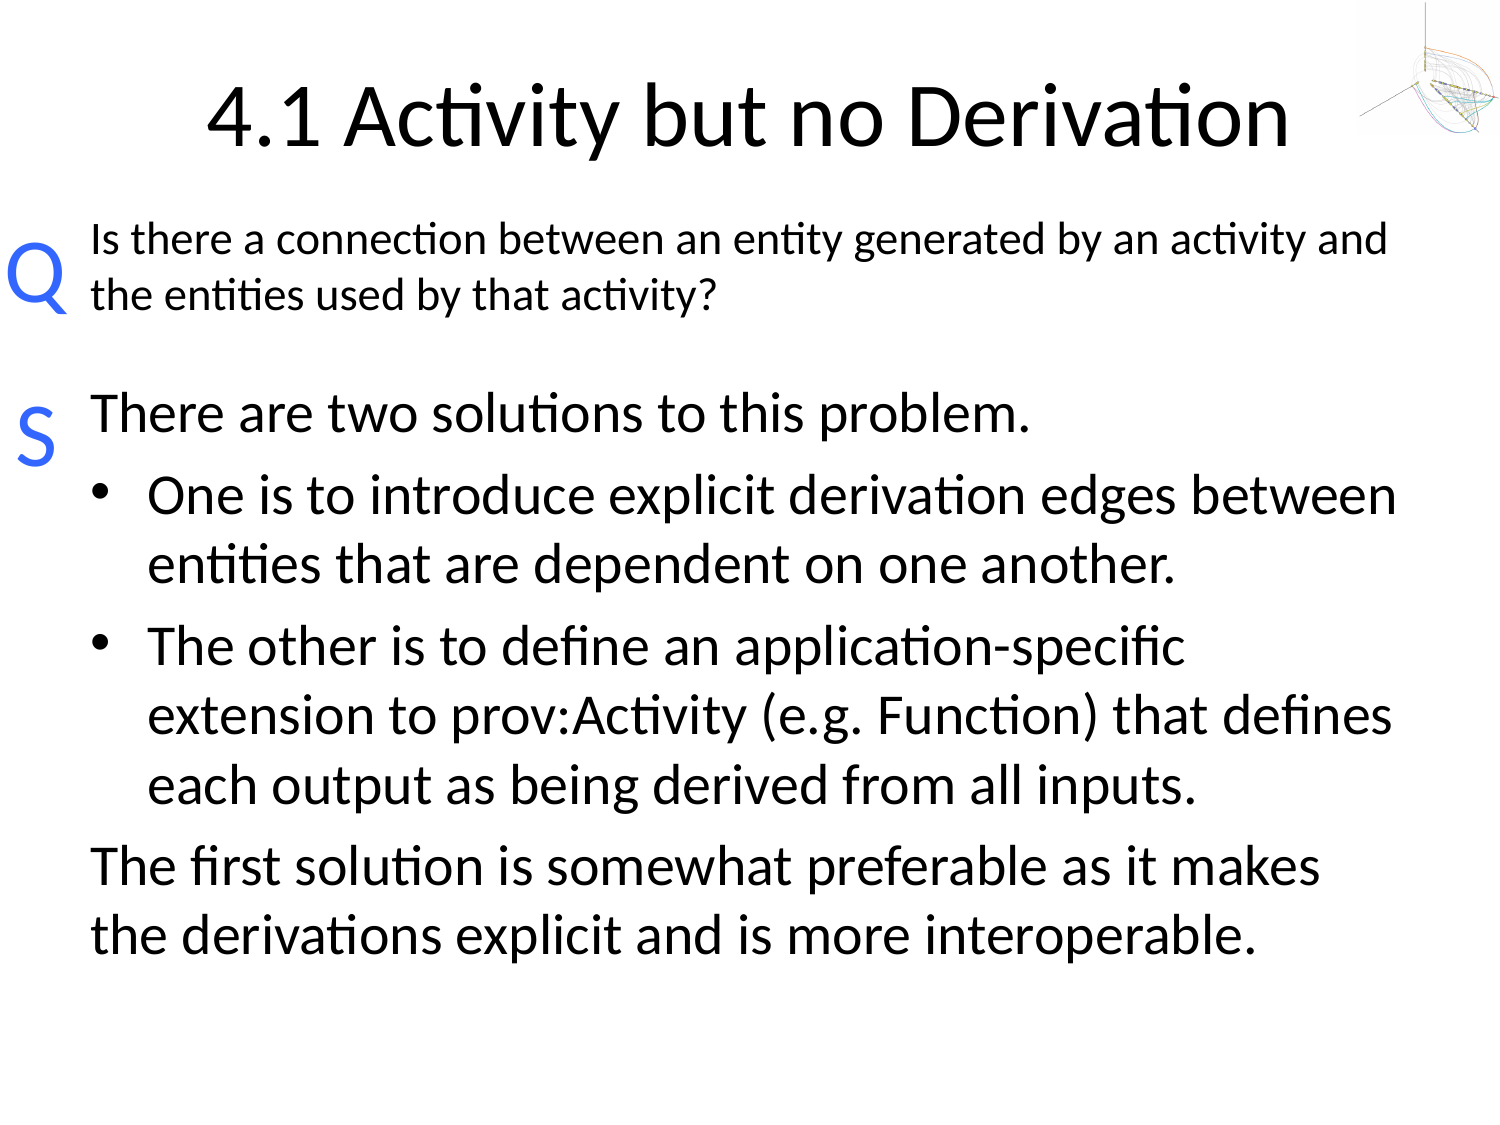

# 4.1 Activity but no Derivation
Is there a connection between an entity generated by an activity and the entities used by that activity?

There are two solutions to this problem.
One is to introduce explicit derivation edges between entities that are dependent on one another.
The other is to define an application-specific extension to prov:Activity (e.g. Function) that defines each output as being derived from all inputs.
The first solution is somewhat preferable as it makes the derivations explicit and is more interoperable.